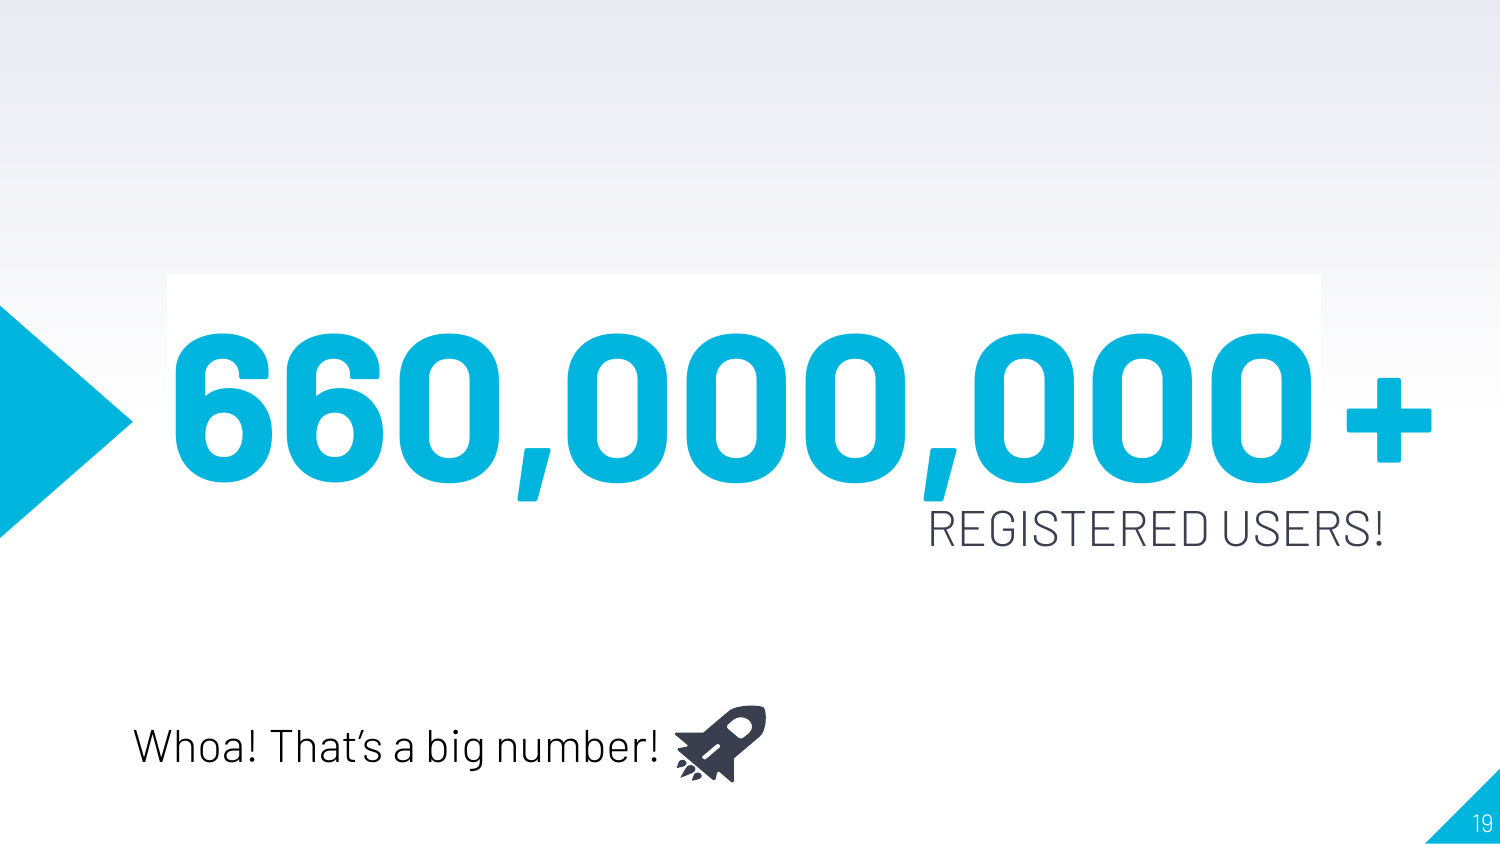

+
660,000,000

REGISTERED USERS!
Whoa! That’s a big number!

19